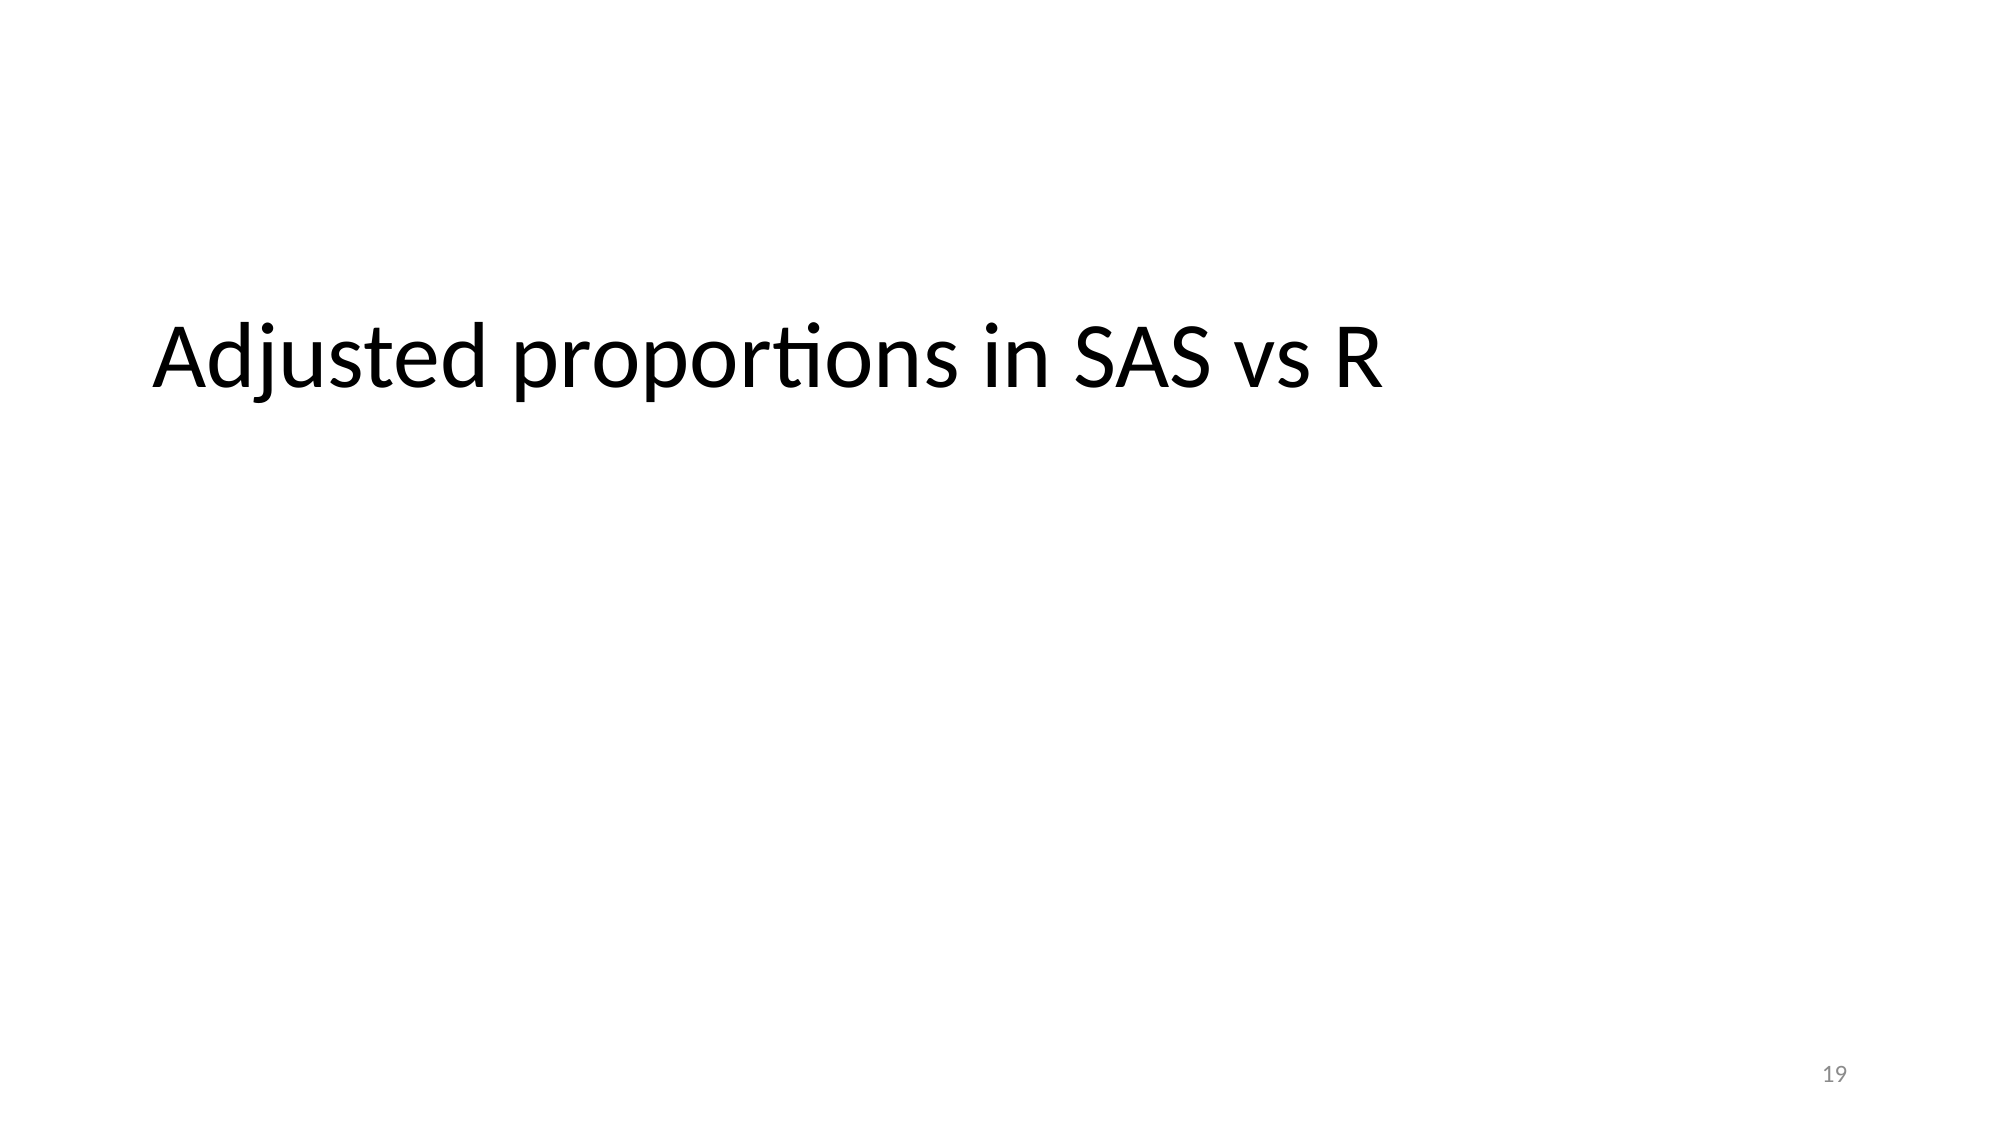

Adjusted proportions in SAS vs R
19